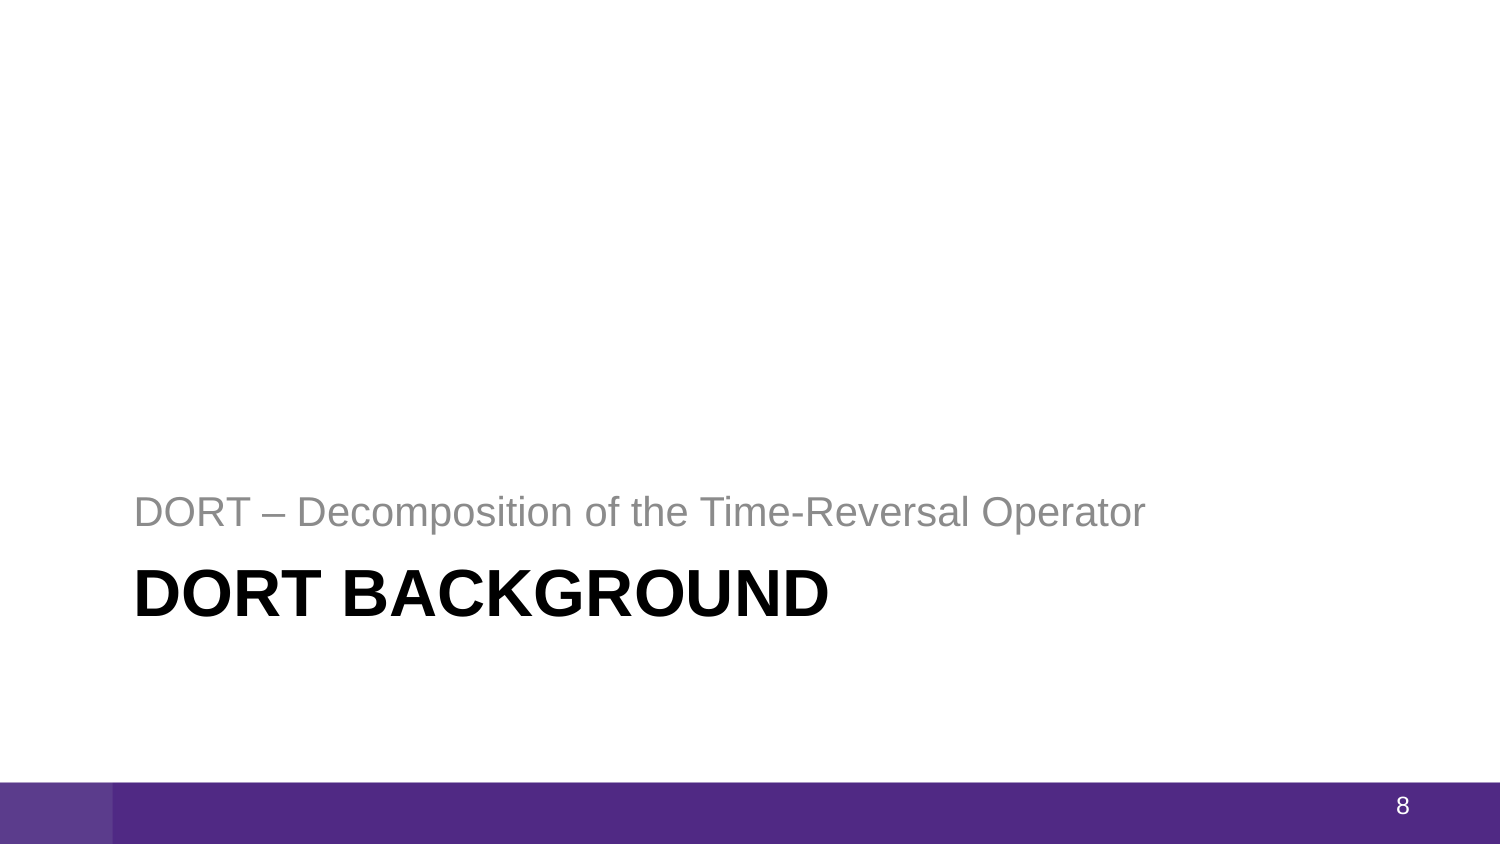

DORT – Decomposition of the Time-Reversal Operator
# DORT Background
8